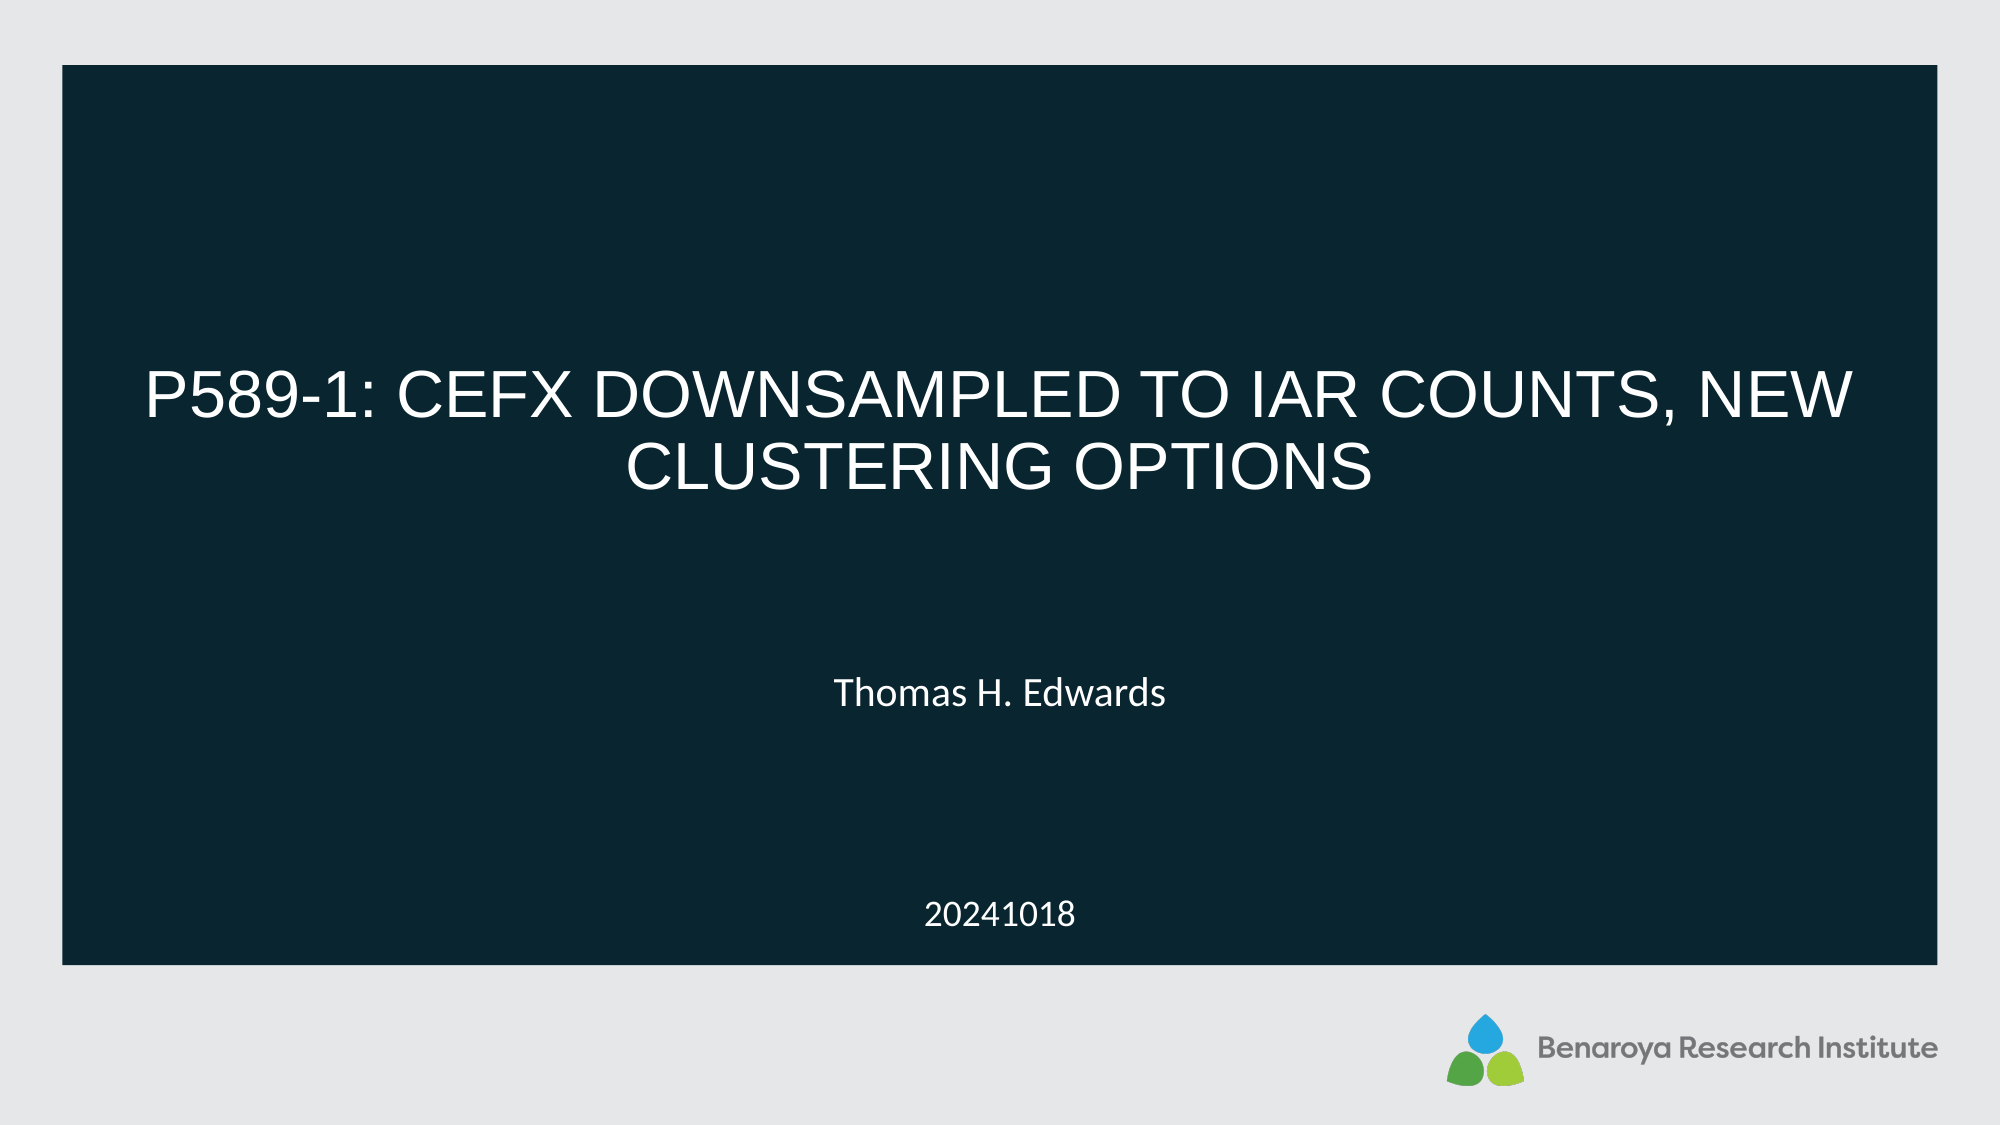

P589-1: cefx downsampled to iar counts, new clustering options

Thomas H. Edwards
20241018